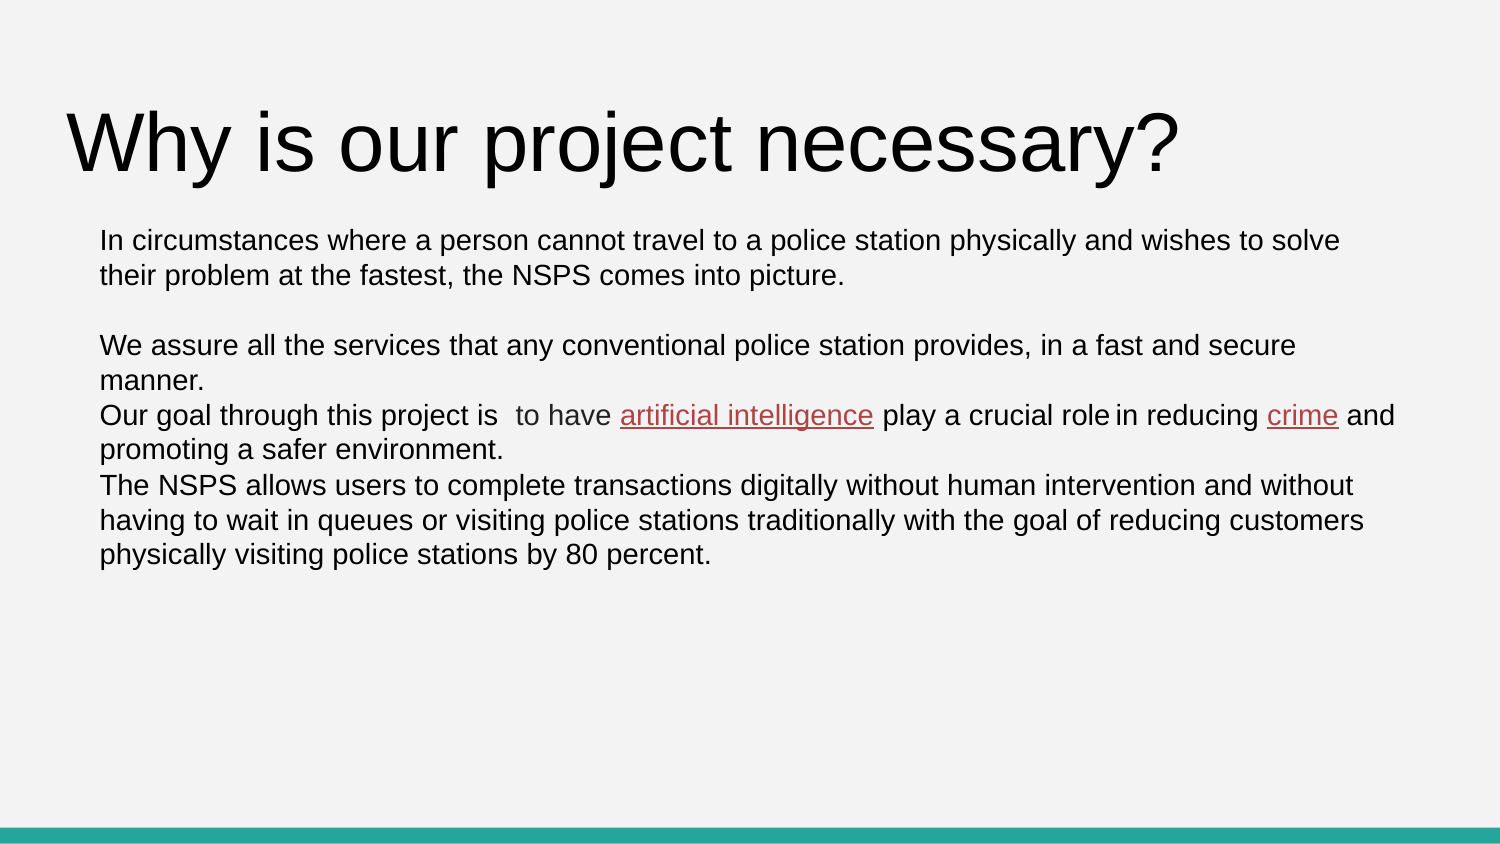

# Why is our project necessary?
In circumstances where a person cannot travel to a police station physically and wishes to solve their problem at the fastest, the NSPS comes into picture.

We assure all the services that any conventional police station provides, in a fast and secure manner.
Our goal through this project is  to have artificial intelligence play a crucial role in reducing crime and promoting a safer environment.
The NSPS allows users to complete transactions digitally without human intervention and without having to wait in queues or visiting police stations traditionally with the goal of reducing customers physically visiting police stations by 80 percent.